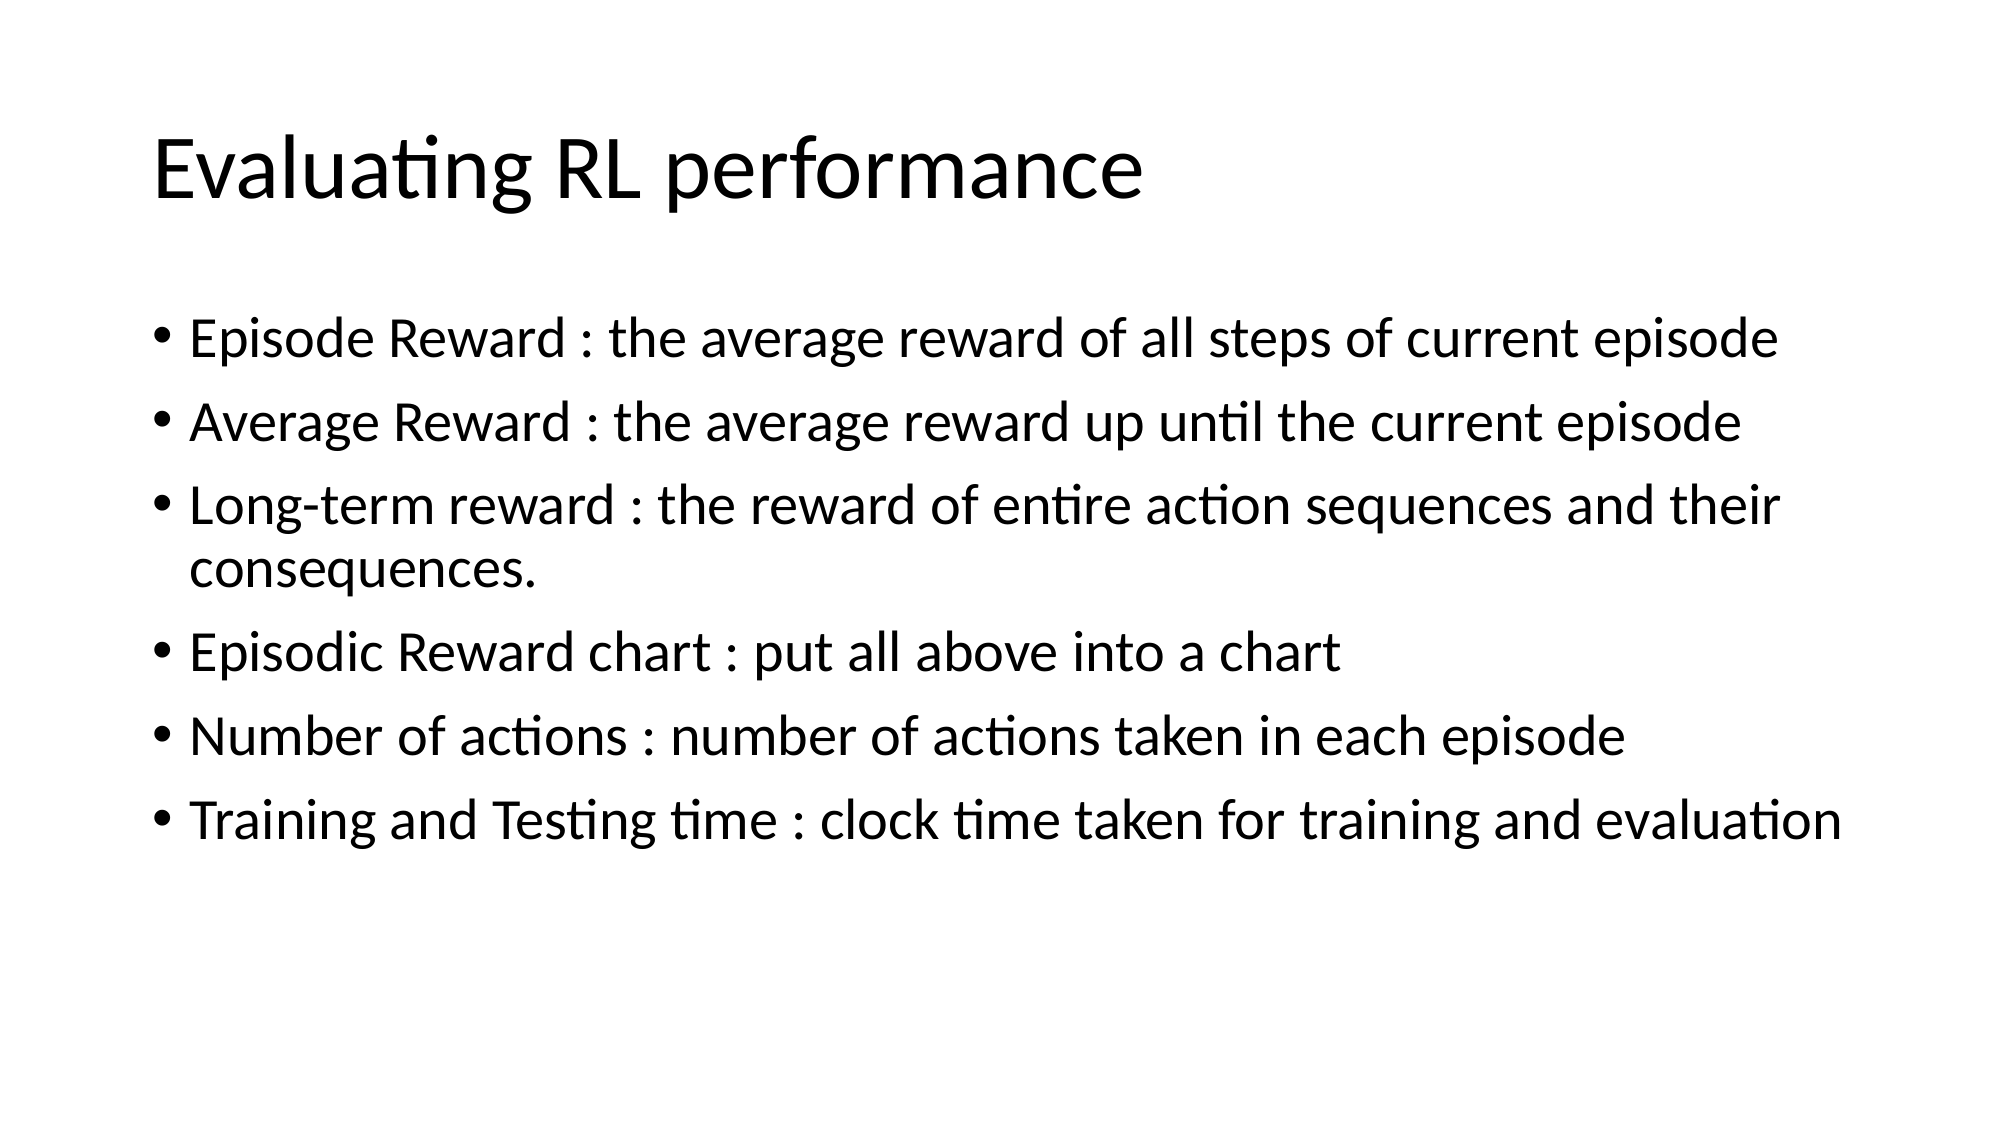

# Evaluating RL performance
Episode Reward : the average reward of all steps of current episode
Average Reward : the average reward up until the current episode
Long-term reward : the reward of entire action sequences and their consequences.
Episodic Reward chart : put all above into a chart
Number of actions : number of actions taken in each episode
Training and Testing time : clock time taken for training and evaluation